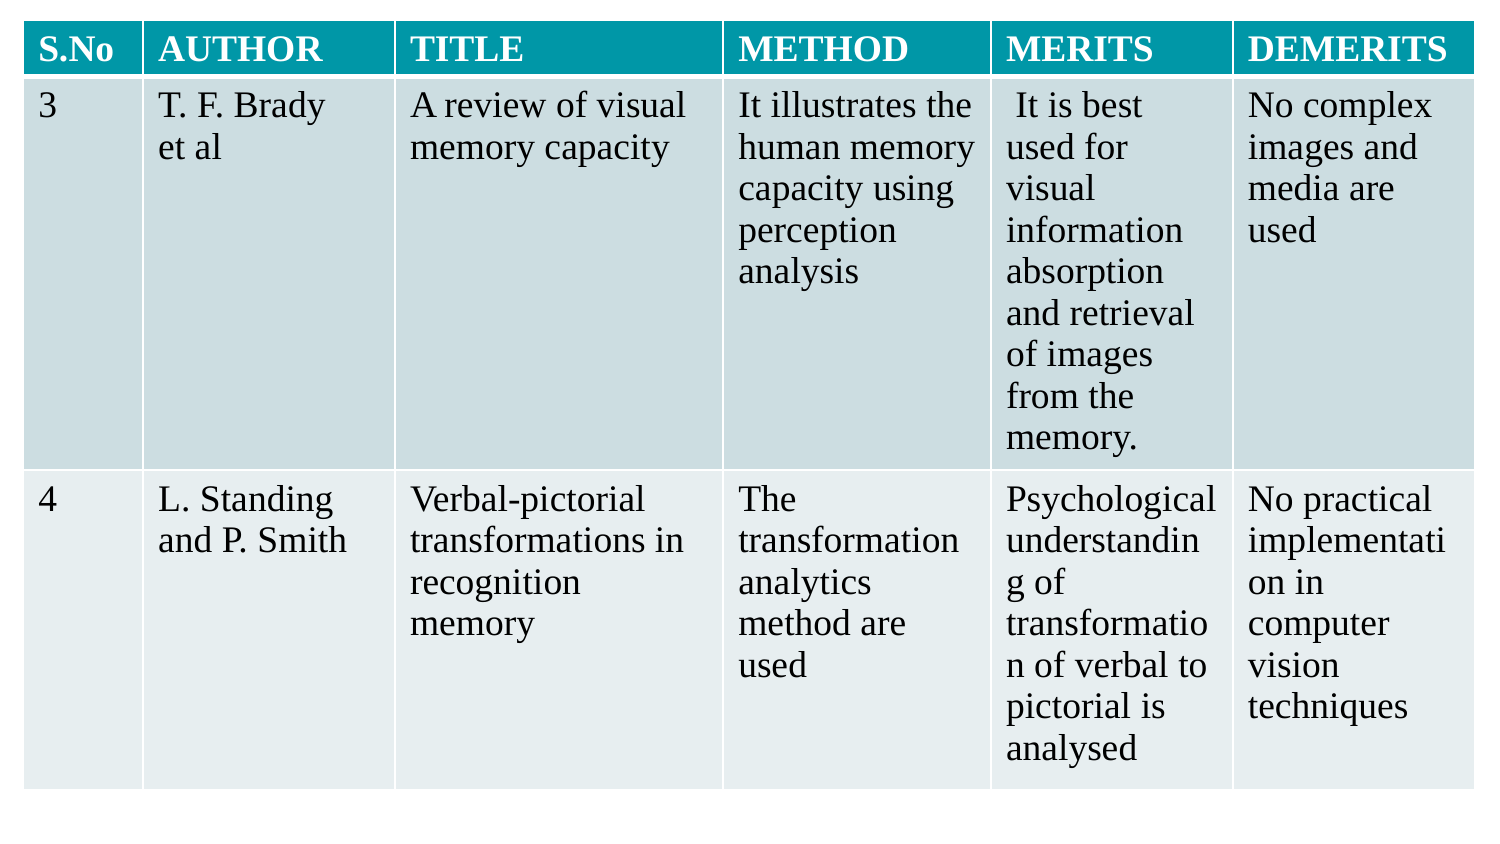

| S.No | AUTHOR | TITLE | METHOD | MERITS | DEMERITS |
| --- | --- | --- | --- | --- | --- |
| 3 | T. F. Brady et al | A review of visual memory capacity | It illustrates the human memory capacity using perception analysis | It is best used for visual information absorption and retrieval of images from the memory. | No complex images and media are used |
| 4 | L. Standing and P. Smith | Verbal-pictorial transformations in recognition memory | The transformation analytics method are used | Psychological understanding of transformation of verbal to pictorial is analysed | No practical implementation in computer vision techniques |